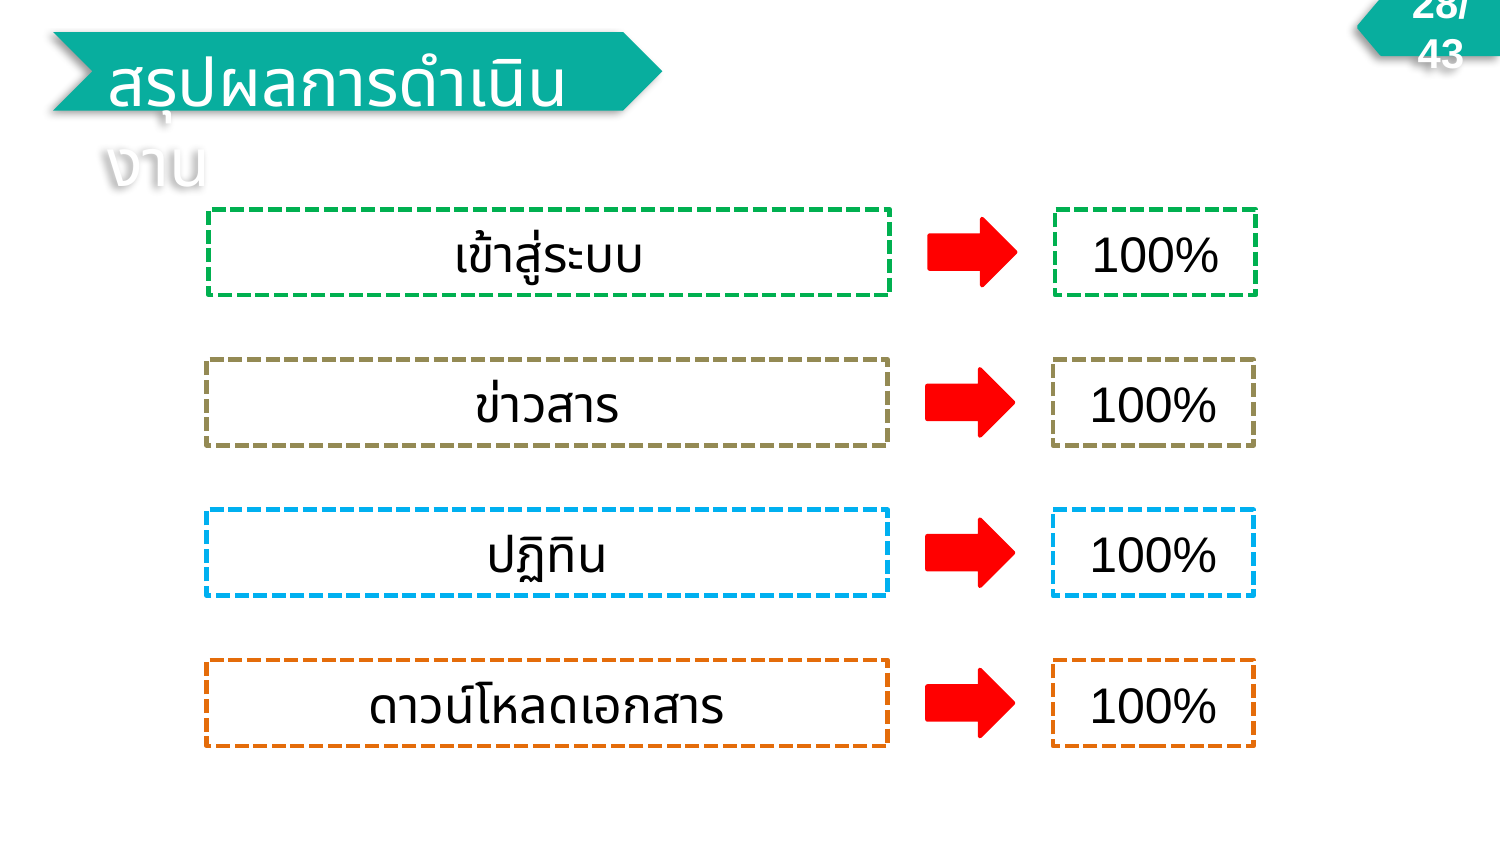

28/43
สรุปผลการดำเนินงาน
เข้าสู่ระบบ
100%

ข่าวสาร
100%

ปฏิทิน
100%

ดาวน์โหลดเอกสาร
100%